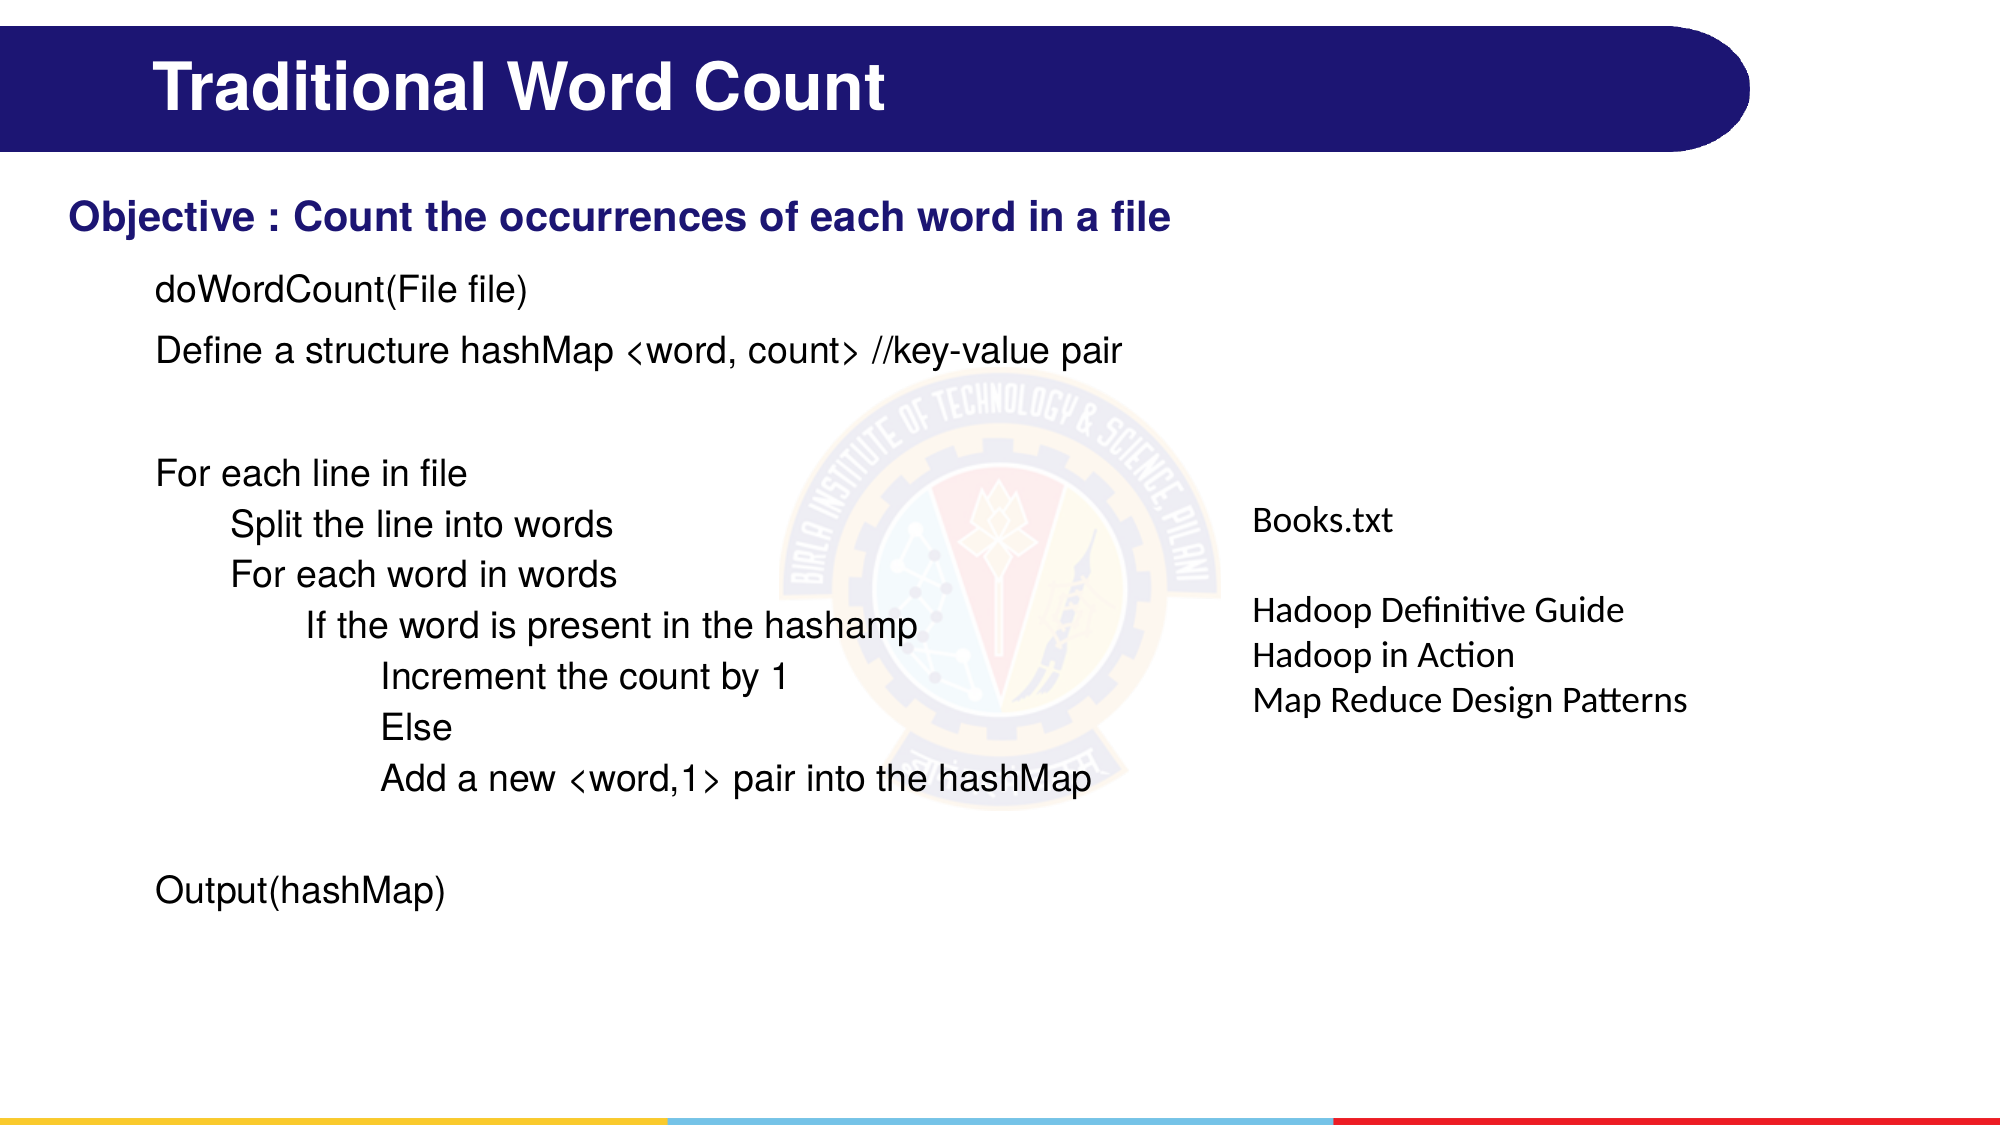

# Traditional Word Count
Objective : Count the occurrences of each word in a file
doWordCount(File file)
Define a structure hashMap <word, count> //key-value pair

For each line in file
Split the line into words
For each word in words
If the word is present in the hashamp
Increment the count by 1
Else
Add a new <word,1> pair into the hashMap

Output(hashMap)
Books.txt

Hadoop Definitive Guide
Hadoop in Action
Map Reduce Design Patterns